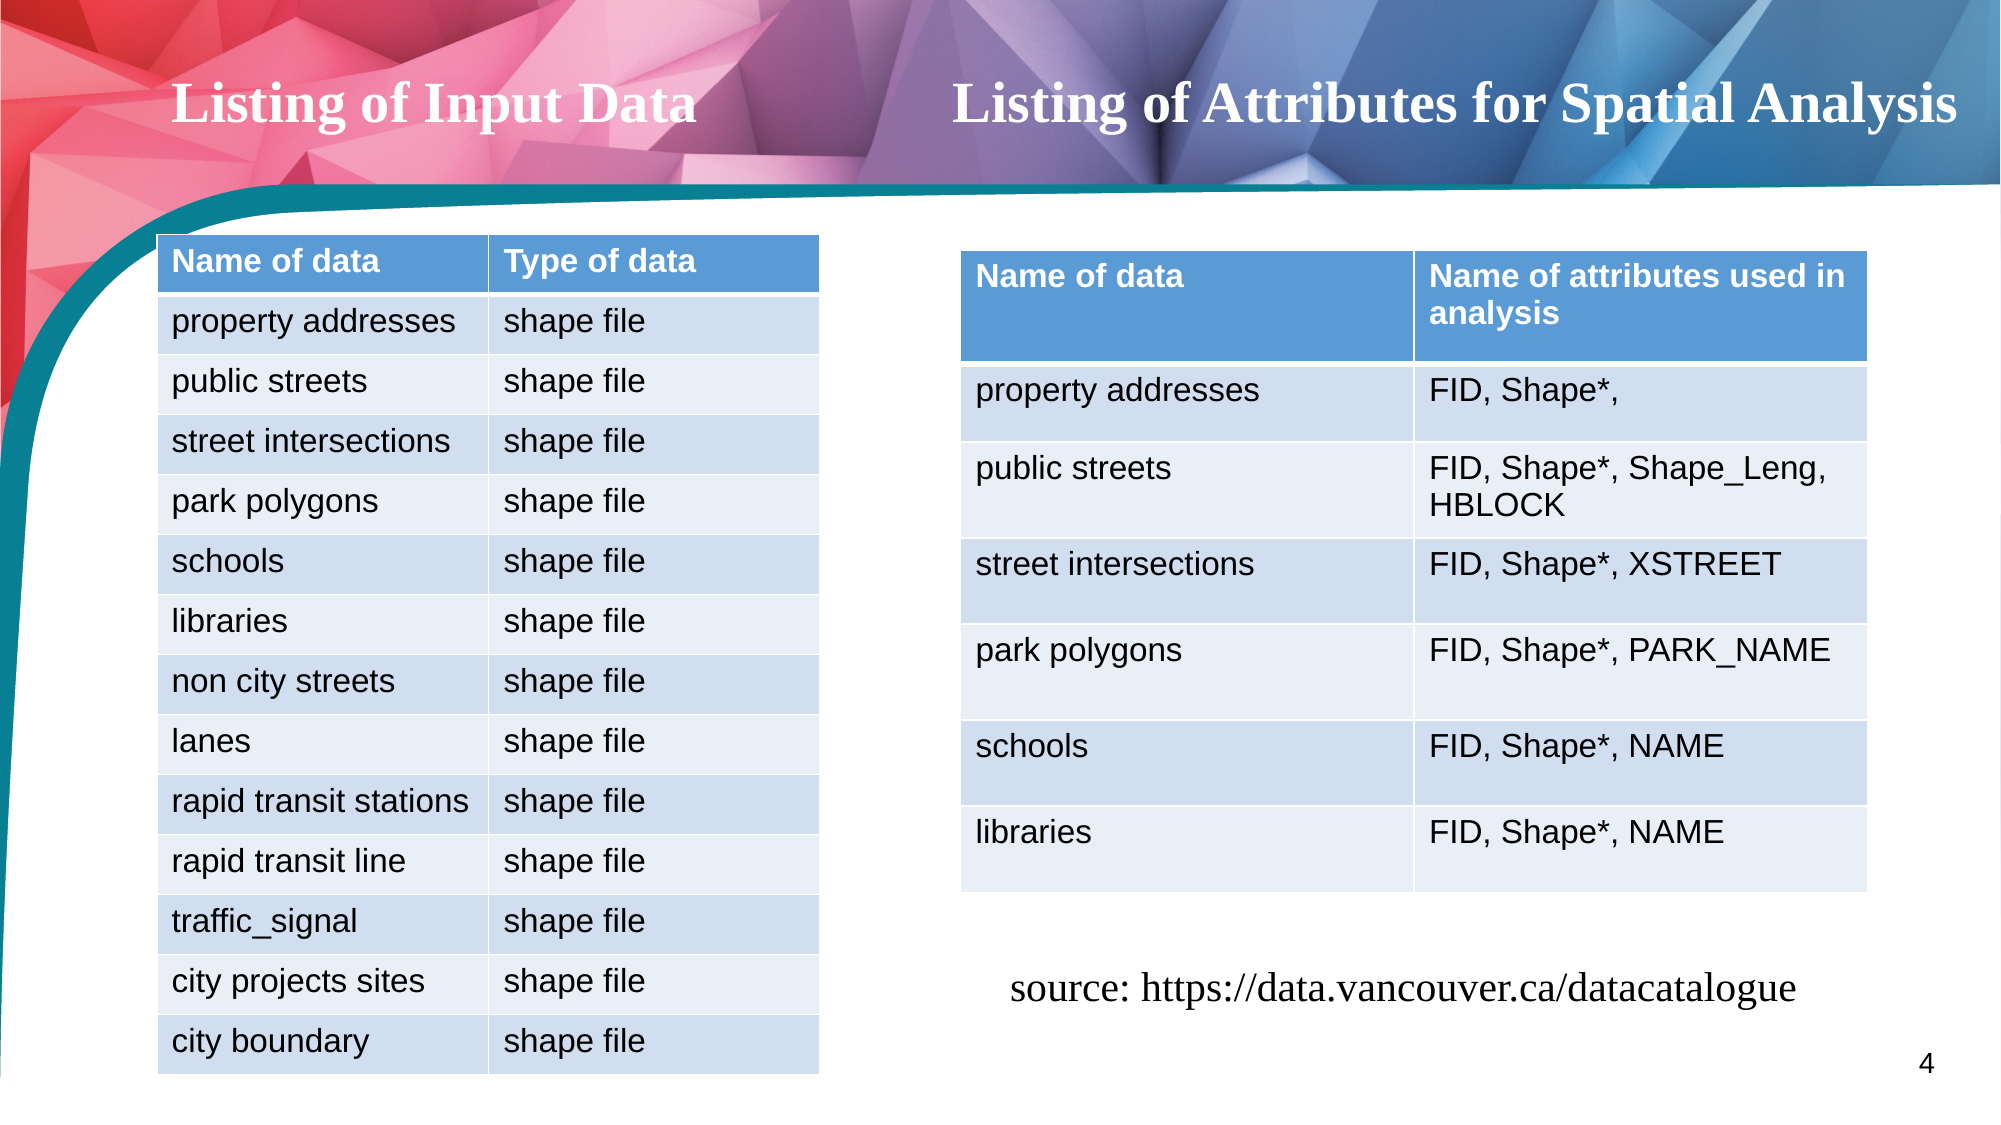

Listing of Input Data
Listing of Attributes for Spatial Analysis
| Name of data | Type of data |
| --- | --- |
| property addresses | shape file |
| public streets | shape file |
| street intersections | shape file |
| park polygons | shape file |
| schools | shape file |
| libraries | shape file |
| non city streets | shape file |
| lanes | shape file |
| rapid transit stations | shape file |
| rapid transit line | shape file |
| traffic\_signal | shape file |
| city projects sites | shape file |
| city boundary | shape file |
| Name of data | Name of attributes used in analysis |
| --- | --- |
| property addresses | FID, Shape\*, |
| public streets | FID, Shape\*, Shape\_Leng, HBLOCK |
| street intersections | FID, Shape\*, XSTREET |
| park polygons | FID, Shape\*, PARK\_NAME |
| schools | FID, Shape\*, NAME |
| libraries | FID, Shape\*, NAME |
source: https://data.vancouver.ca/datacatalogue
4